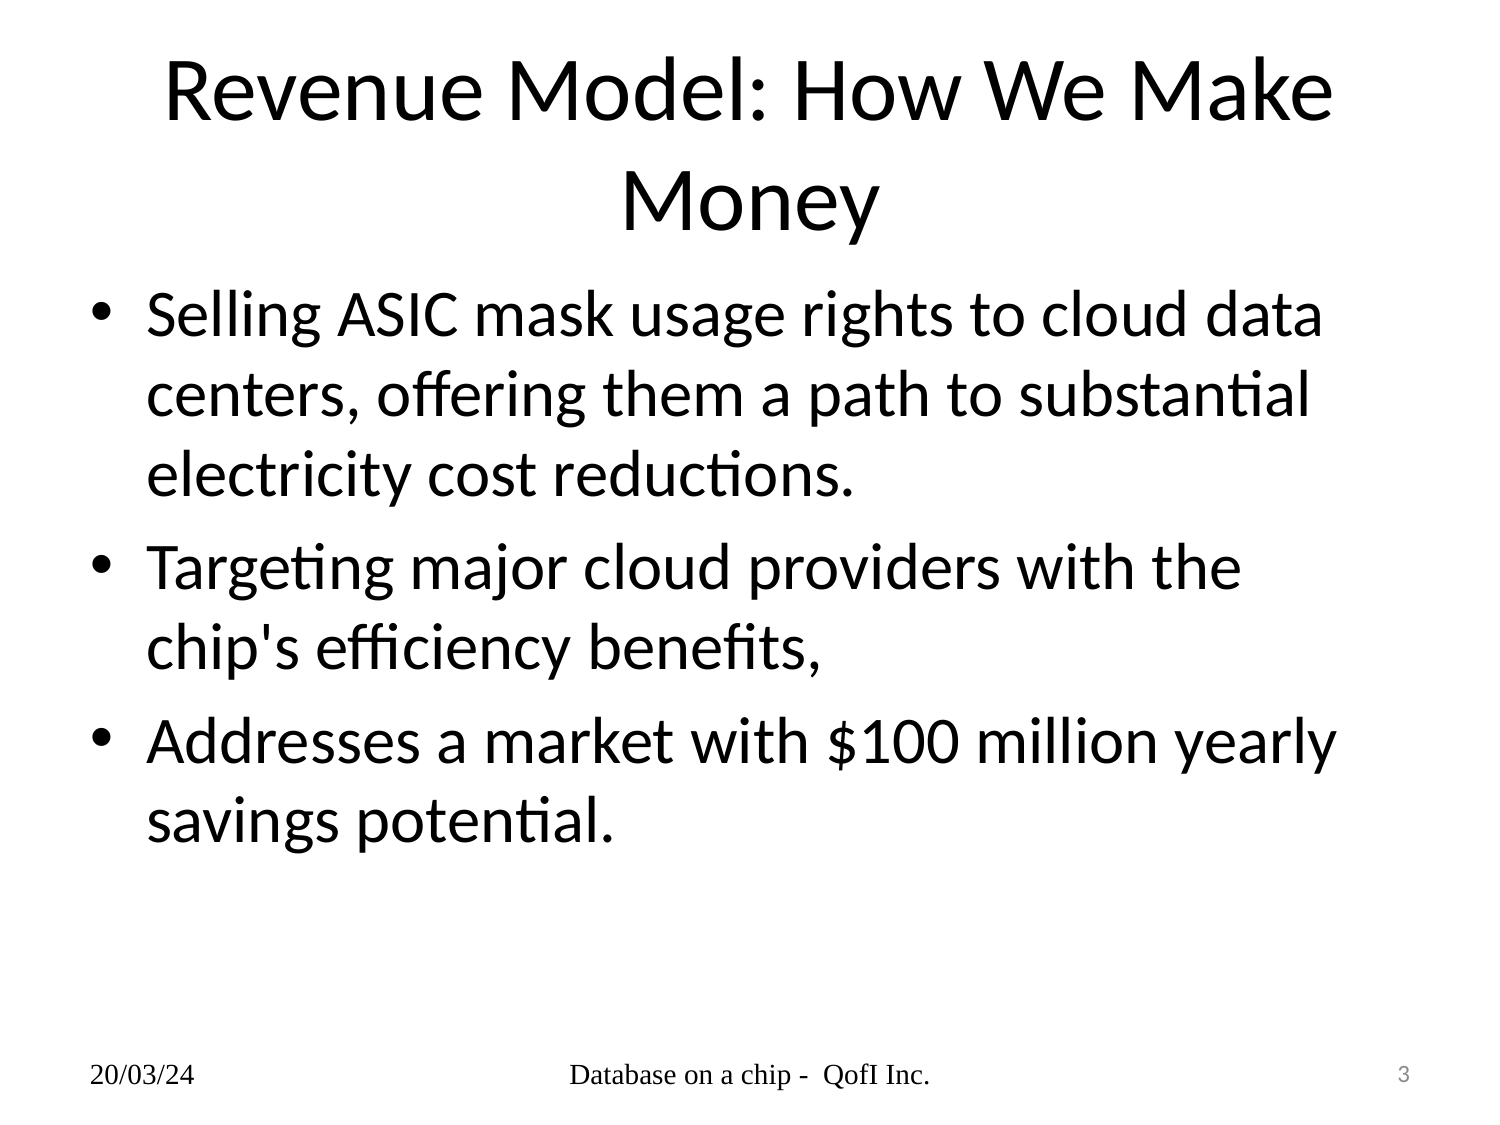

# Revenue Model: How We Make Money
Selling ASIC mask usage rights to cloud data centers, offering them a path to substantial electricity cost reductions.
Targeting major cloud providers with the chip's efficiency benefits,
Addresses a market with $100 million yearly savings potential.
20/03/24
Database on a chip -  QofI Inc.
3